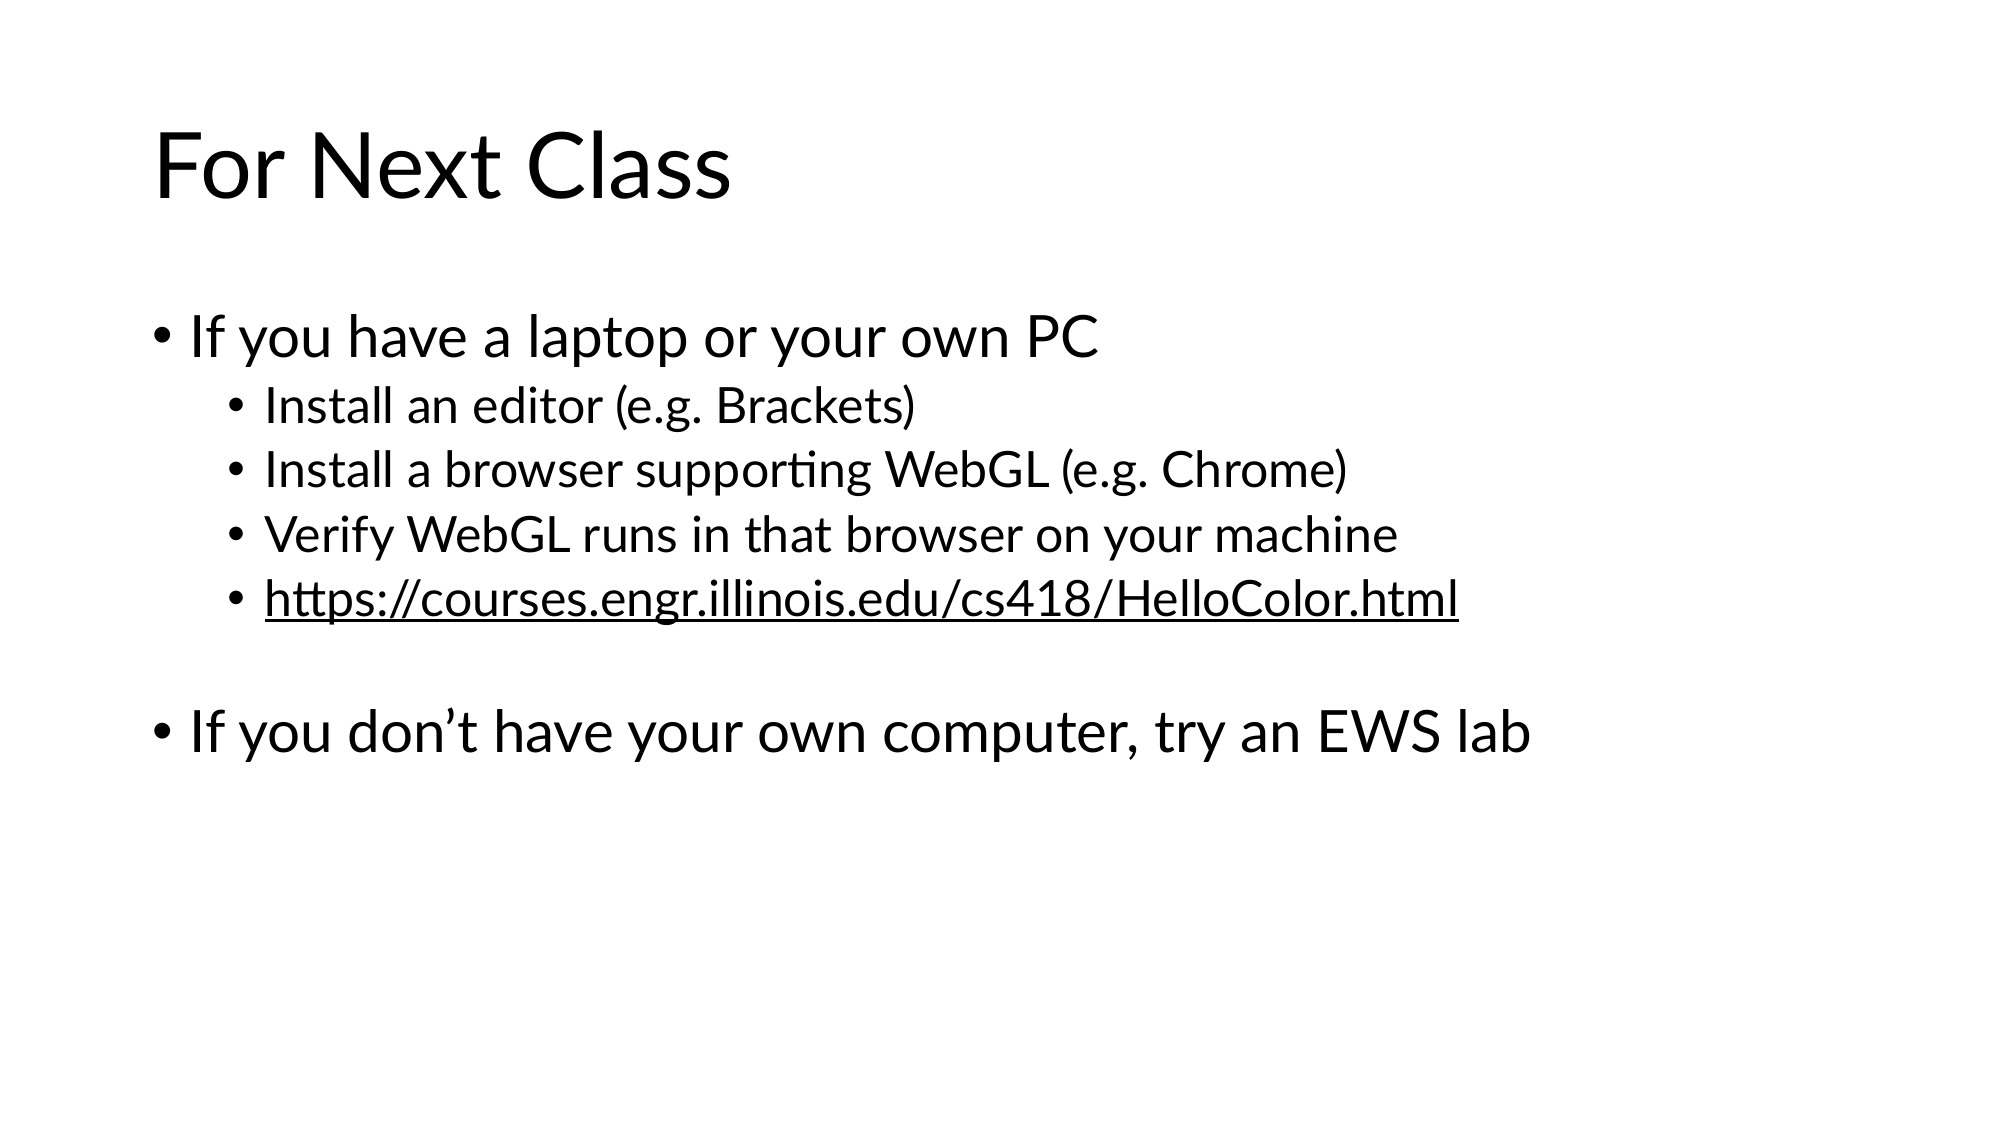

# For Next Class
If you have a laptop or your own PC
Install an editor (e.g. Brackets)
Install a browser supporting WebGL (e.g. Chrome)
Verify WebGL runs in that browser on your machine
https://courses.engr.illinois.edu/cs418/HelloColor.html
If you don’t have your own computer, try an EWS lab